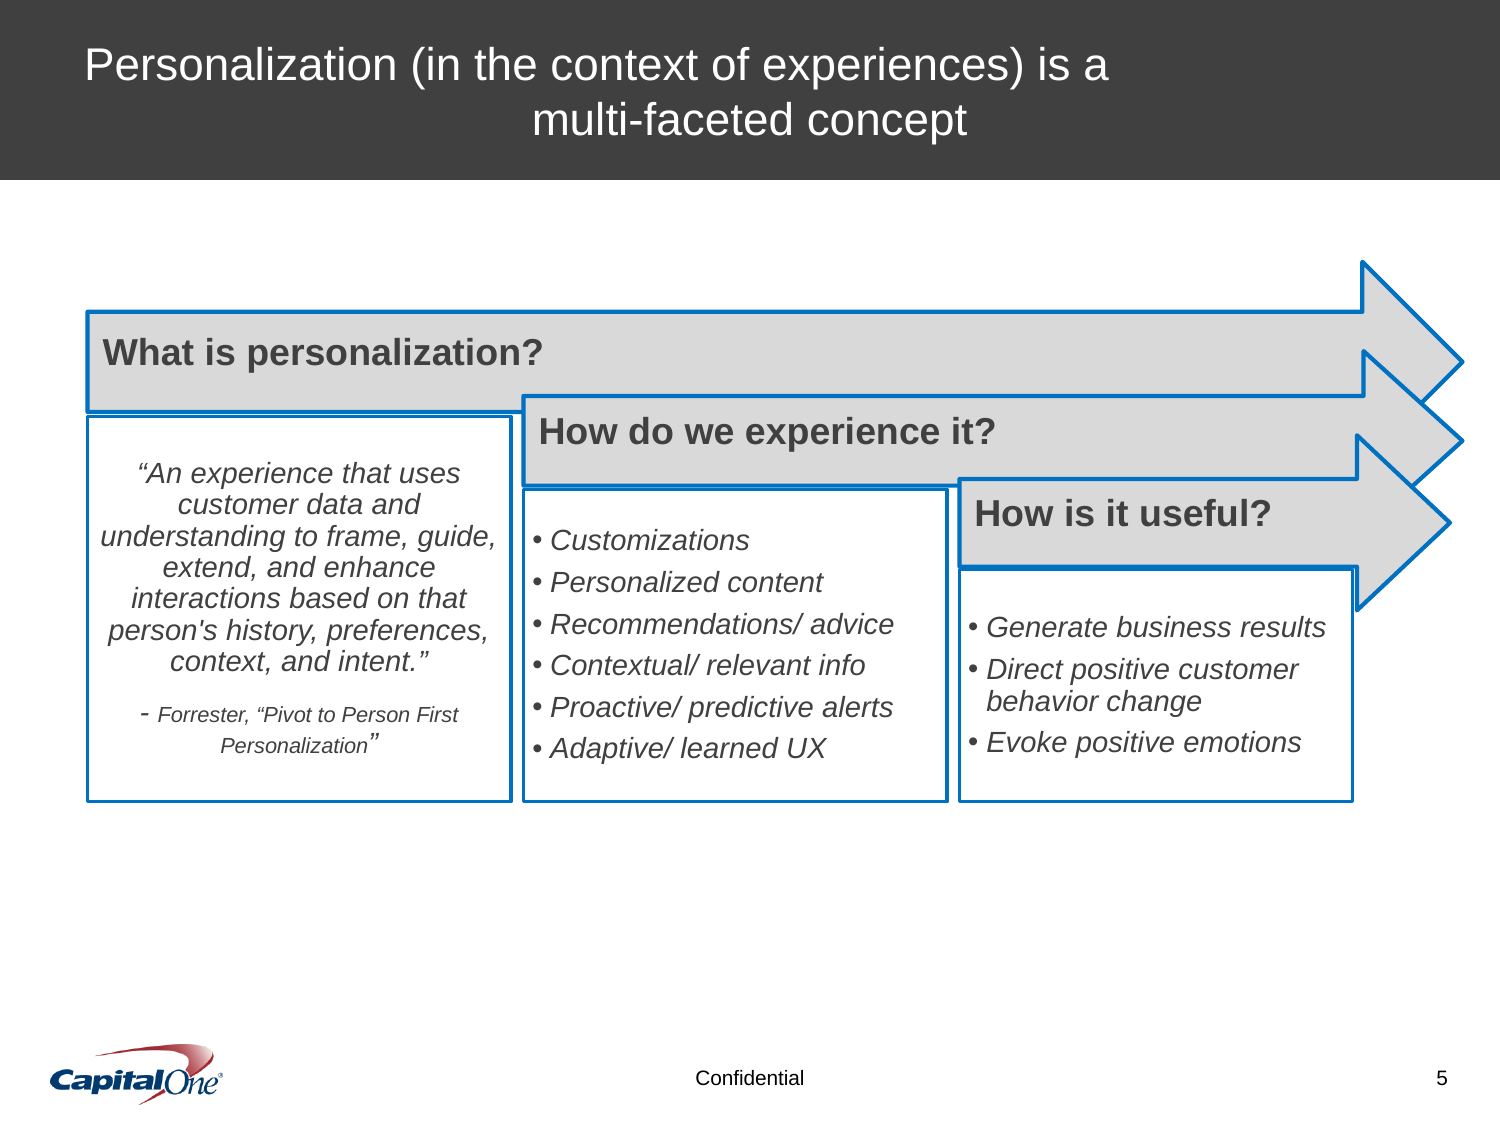

Personalization (in the context of experiences) is a                         multi-faceted concept
What is personalization?
How do we experience it?
“An experience that uses customer data and understanding to frame, guide, extend, and enhance interactions based on that person's history, preferences, context, and intent.”

- Forrester, “Pivot to Person First Personalization”
How is it useful?
Customizations
Personalized content
Recommendations/ advice
Contextual/ relevant info
Proactive/ predictive alerts
Adaptive/ learned UX
Generate business results
Direct positive customer behavior change
Evoke positive emotions